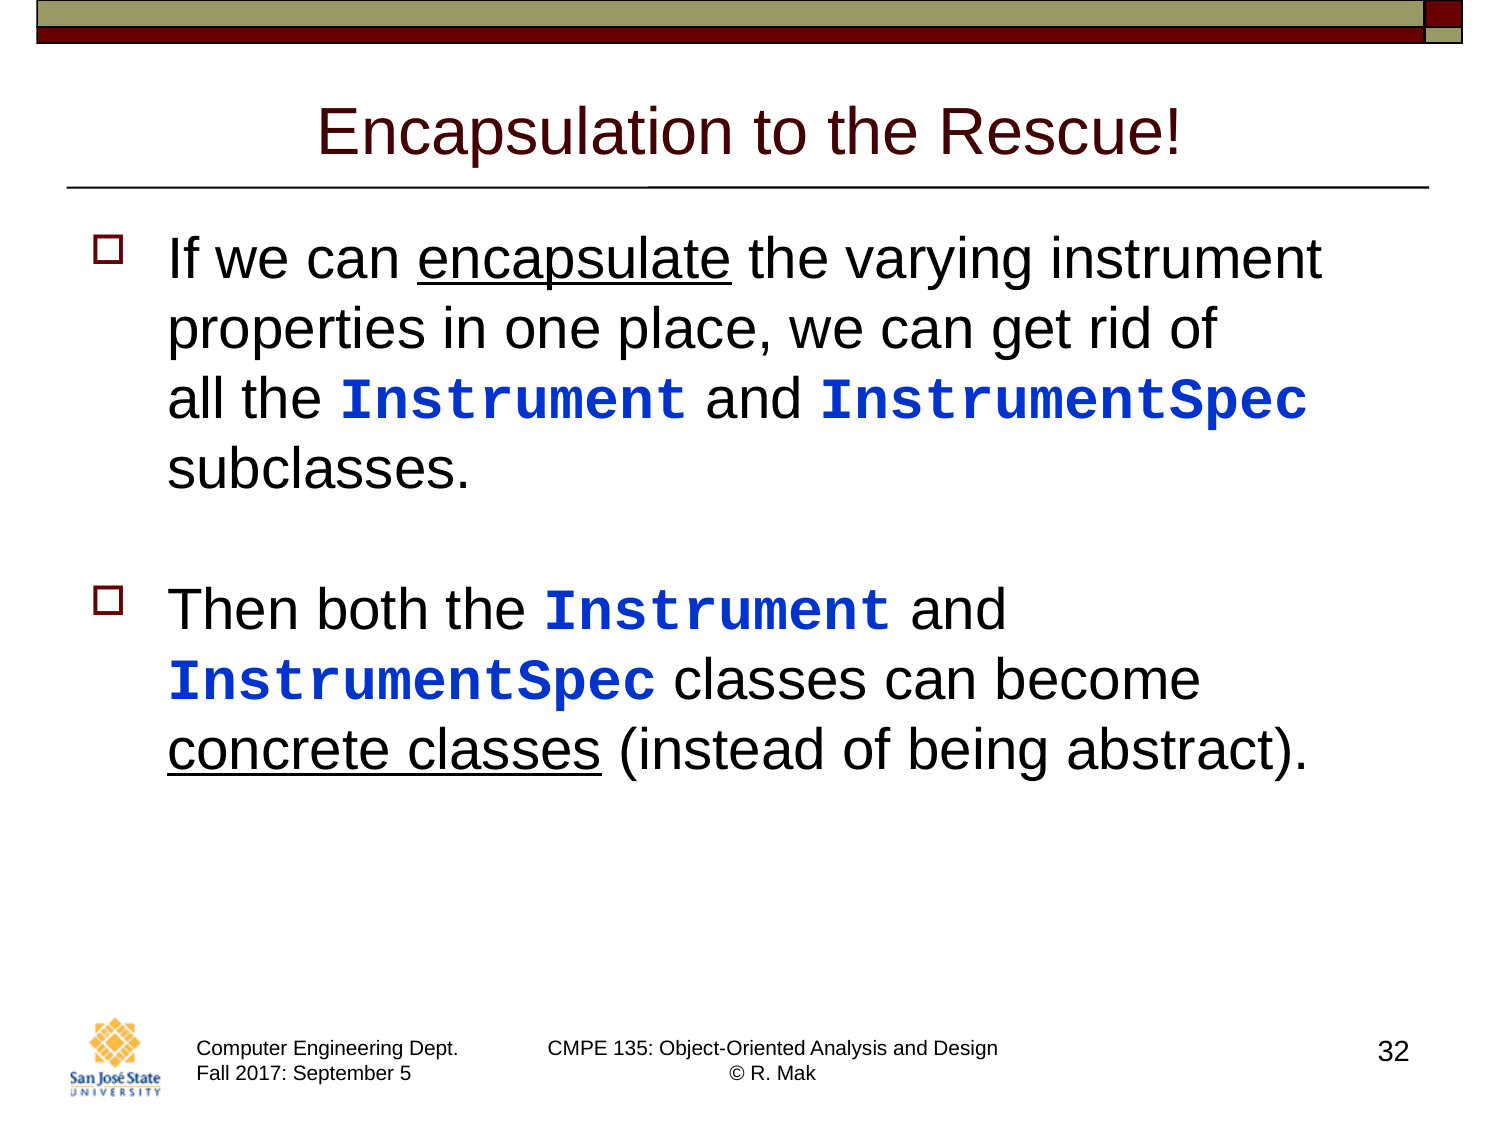

# Encapsulation to the Rescue!
If we can encapsulate the varying instrument properties in one place, we can get rid of
all the Instrument and InstrumentSpec subclasses.

Then both the Instrument and InstrumentSpec classes can become concrete classes (instead of being abstract).
32